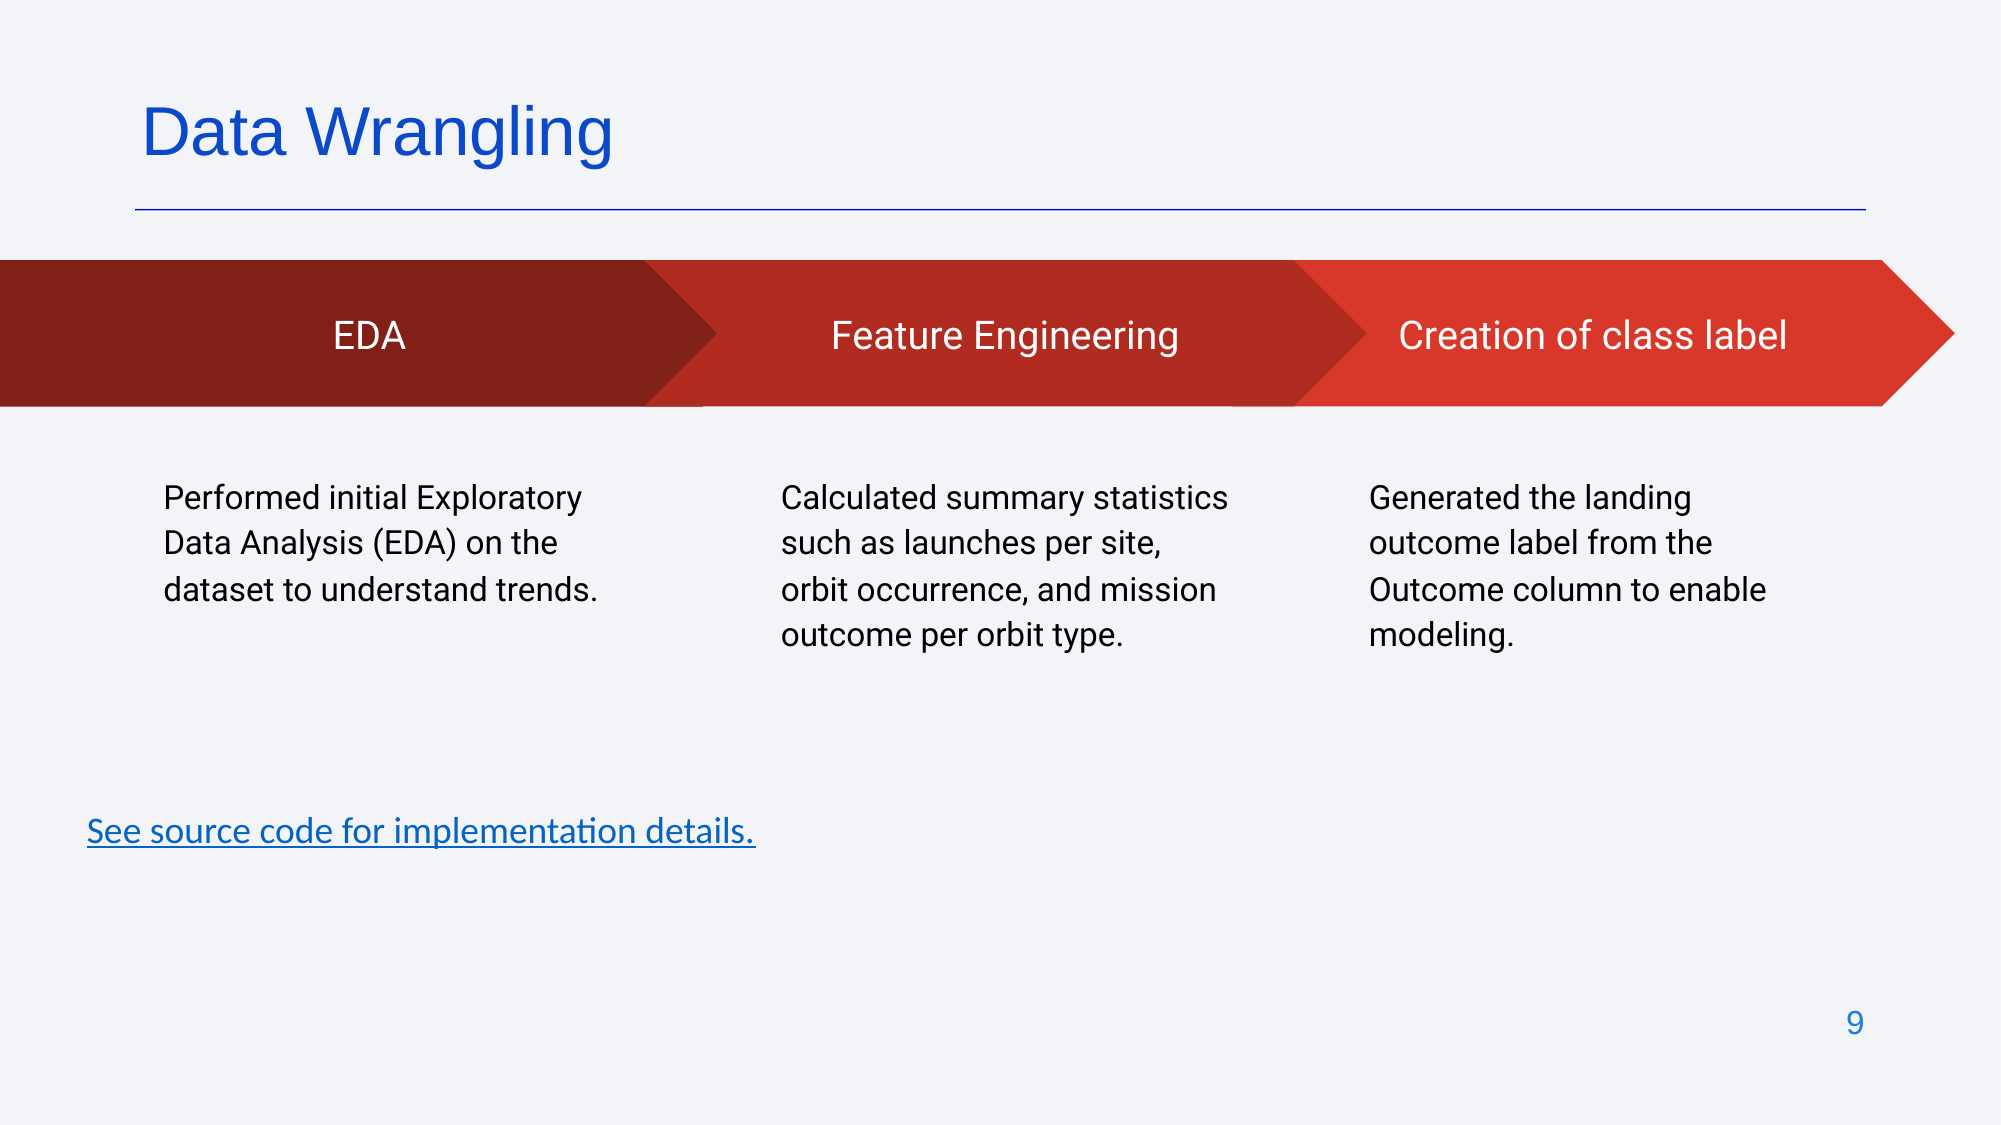

Data Wrangling
Feature Engineering
Calculated summary statistics such as launches per site, orbit occurrence, and mission outcome per orbit type.
Creation of class label
Generated the landing outcome label from the Outcome column to enable modeling.

EDA
Performed initial Exploratory Data Analysis (EDA) on the dataset to understand trends.
See source code for implementation details.
9